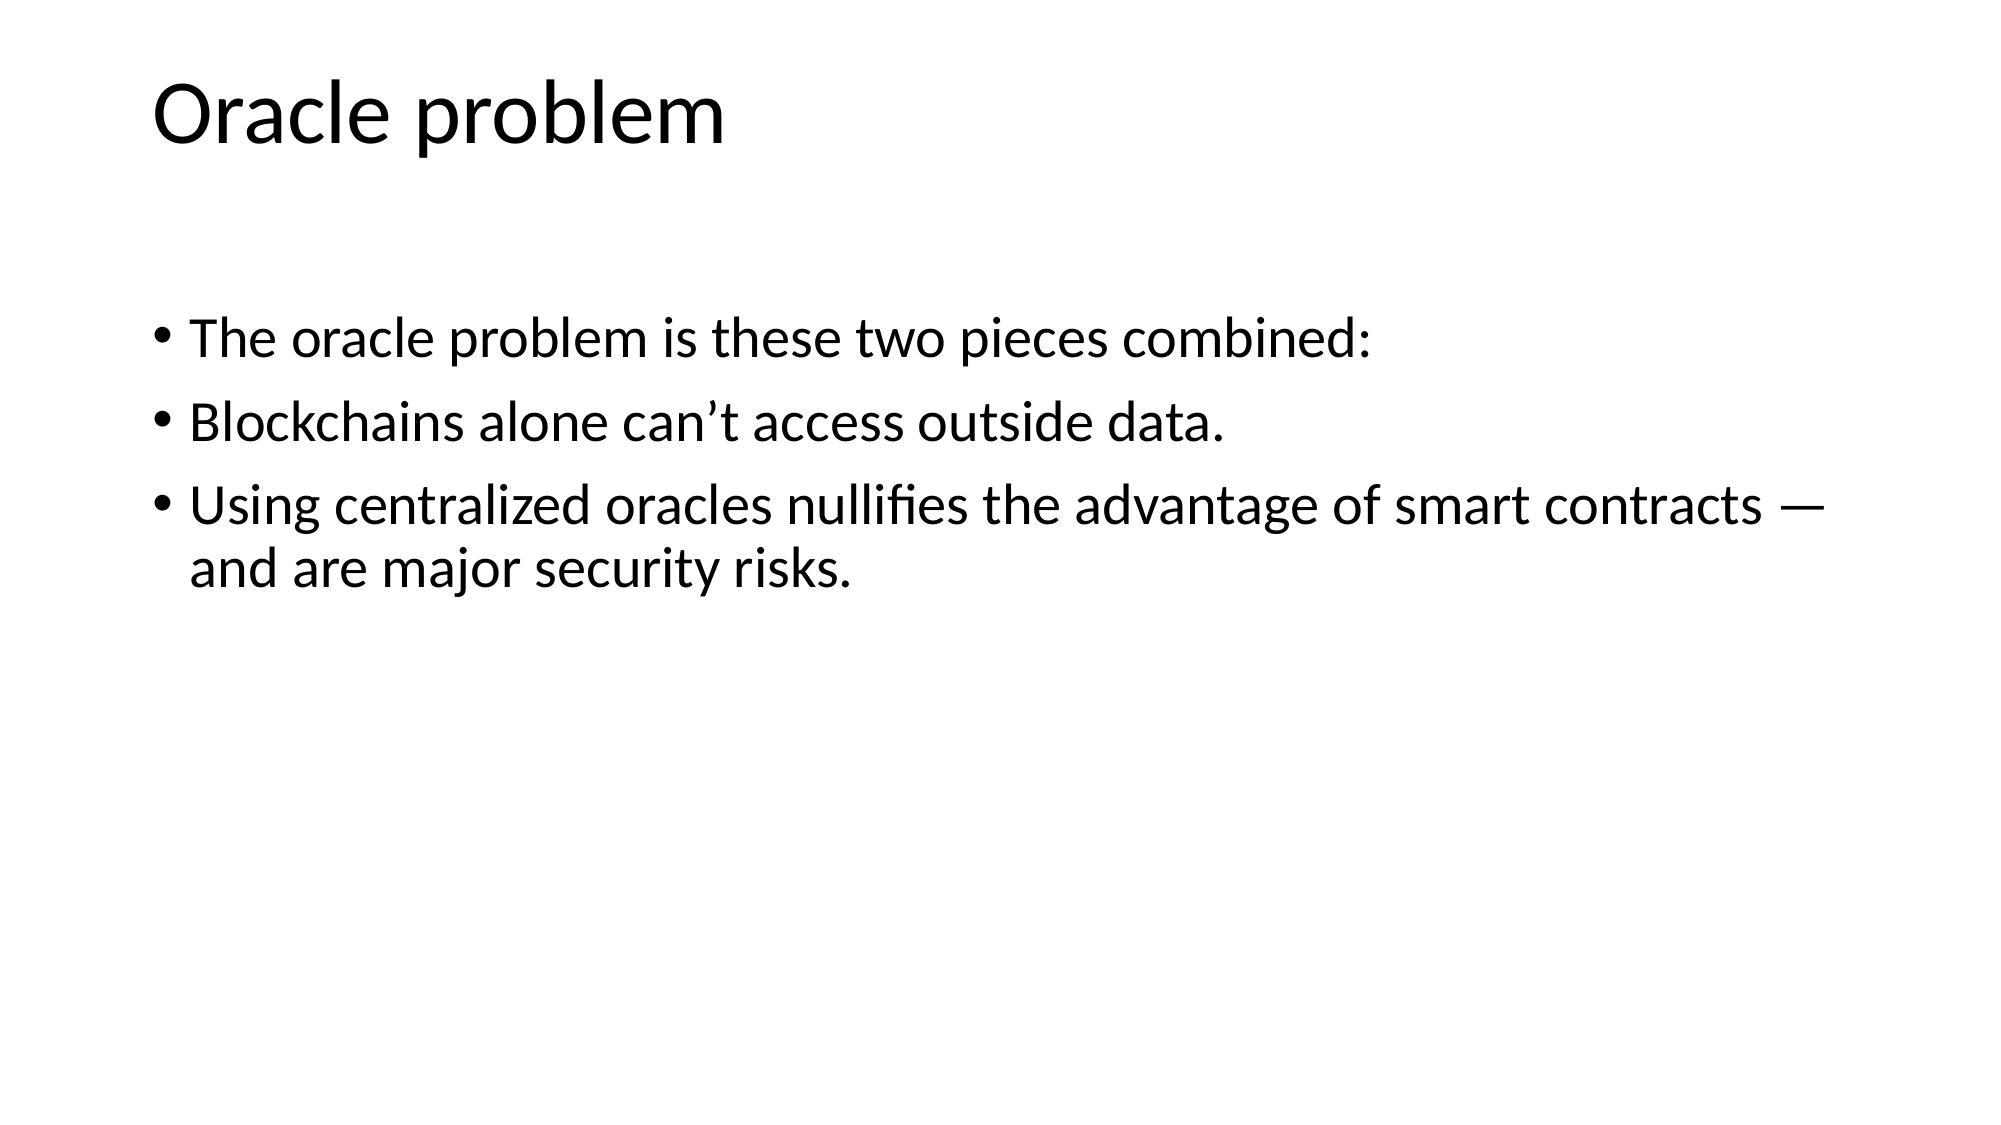

# Oracle problem
The oracle problem is these two pieces combined:
Blockchains alone can’t access outside data.
Using centralized oracles nullifies the advantage of smart contracts — and are major security risks.